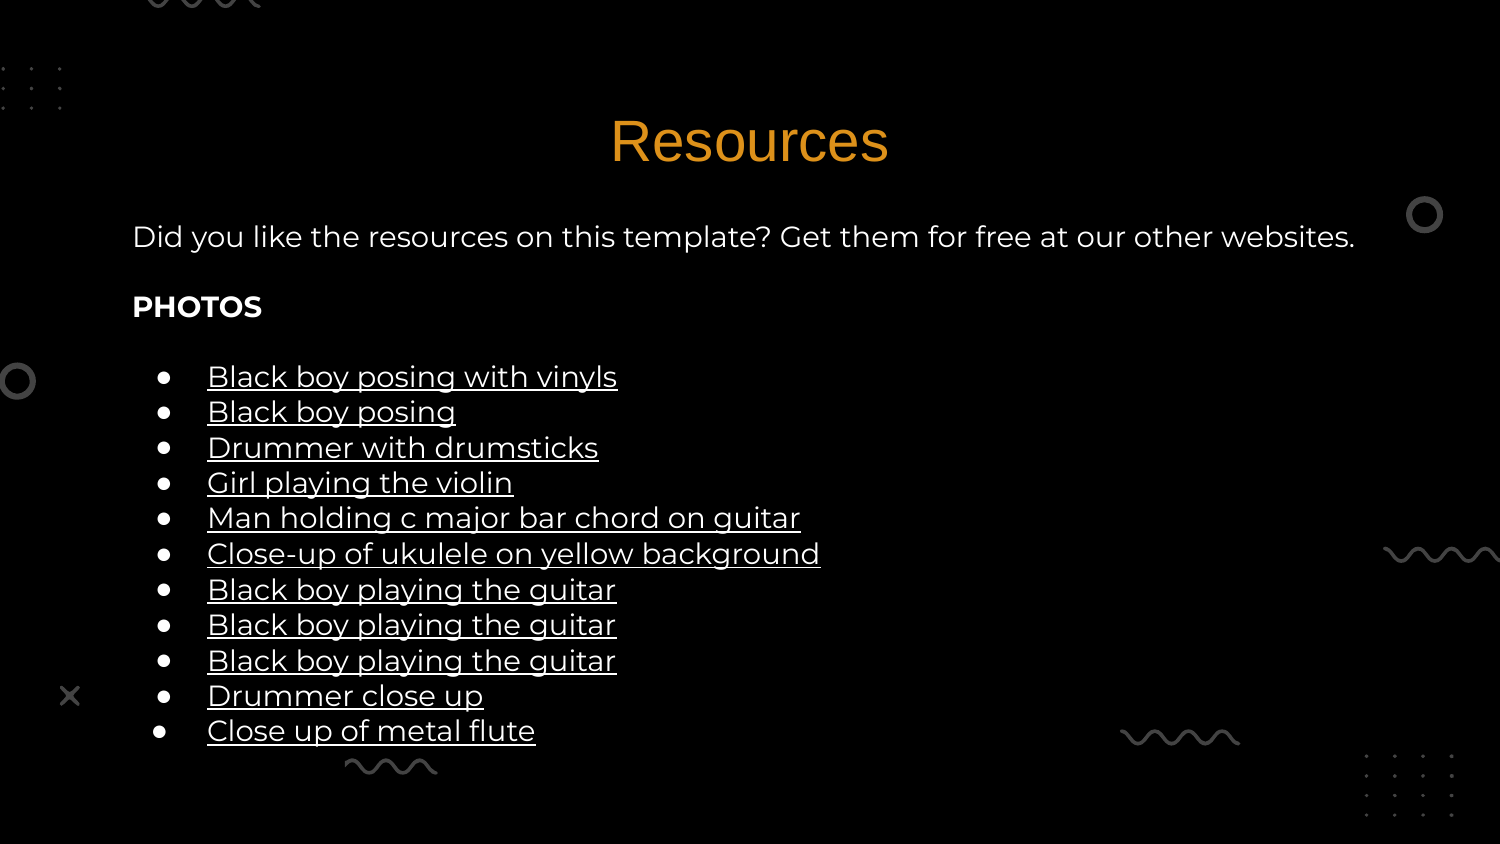

# Resources
Did you like the resources on this template? Get them for free at our other websites.

PHOTOS

Black boy posing with vinyls
Black boy posing
Drummer with drumsticks
Girl playing the violin
Man holding c major bar chord on guitar
Close-up of ukulele on yellow background
Black boy playing the guitar
Black boy playing the guitar
Black boy playing the guitar
Drummer close up
Close up of metal flute